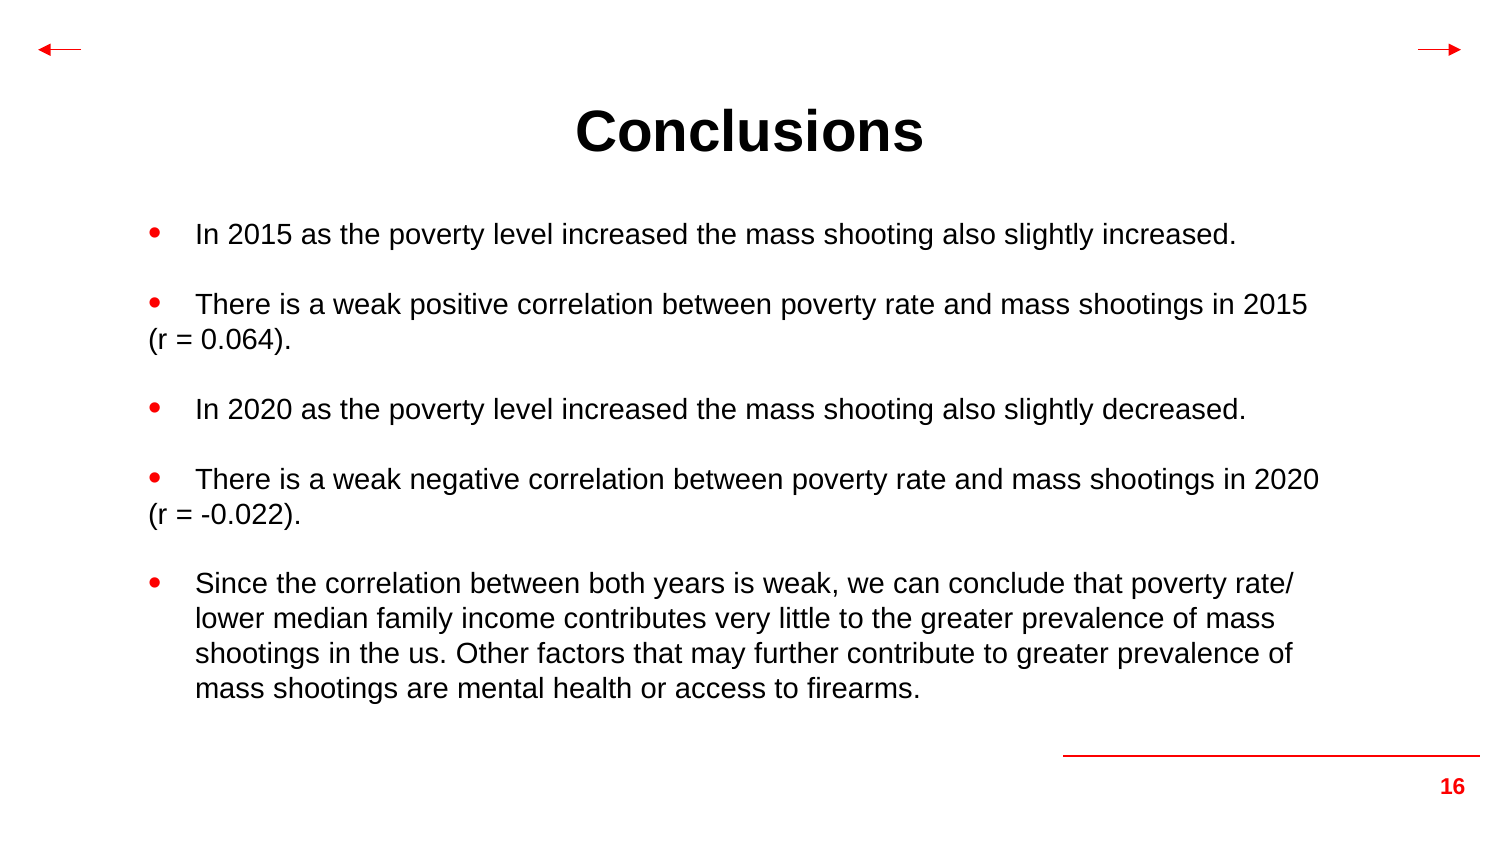

# Conclusions
In 2015 as the poverty level increased the mass shooting also slightly increased.

There is a weak positive correlation between poverty rate and mass shootings in 2015
(r = 0.064).

In 2020 as the poverty level increased the mass shooting also slightly decreased.

There is a weak negative correlation between poverty rate and mass shootings in 2020
(r = -0.022).

Since the correlation between both years is weak, we can conclude that poverty rate/ lower median family income contributes very little to the greater prevalence of mass shootings in the us. Other factors that may further contribute to greater prevalence of mass shootings are mental health or access to firearms.